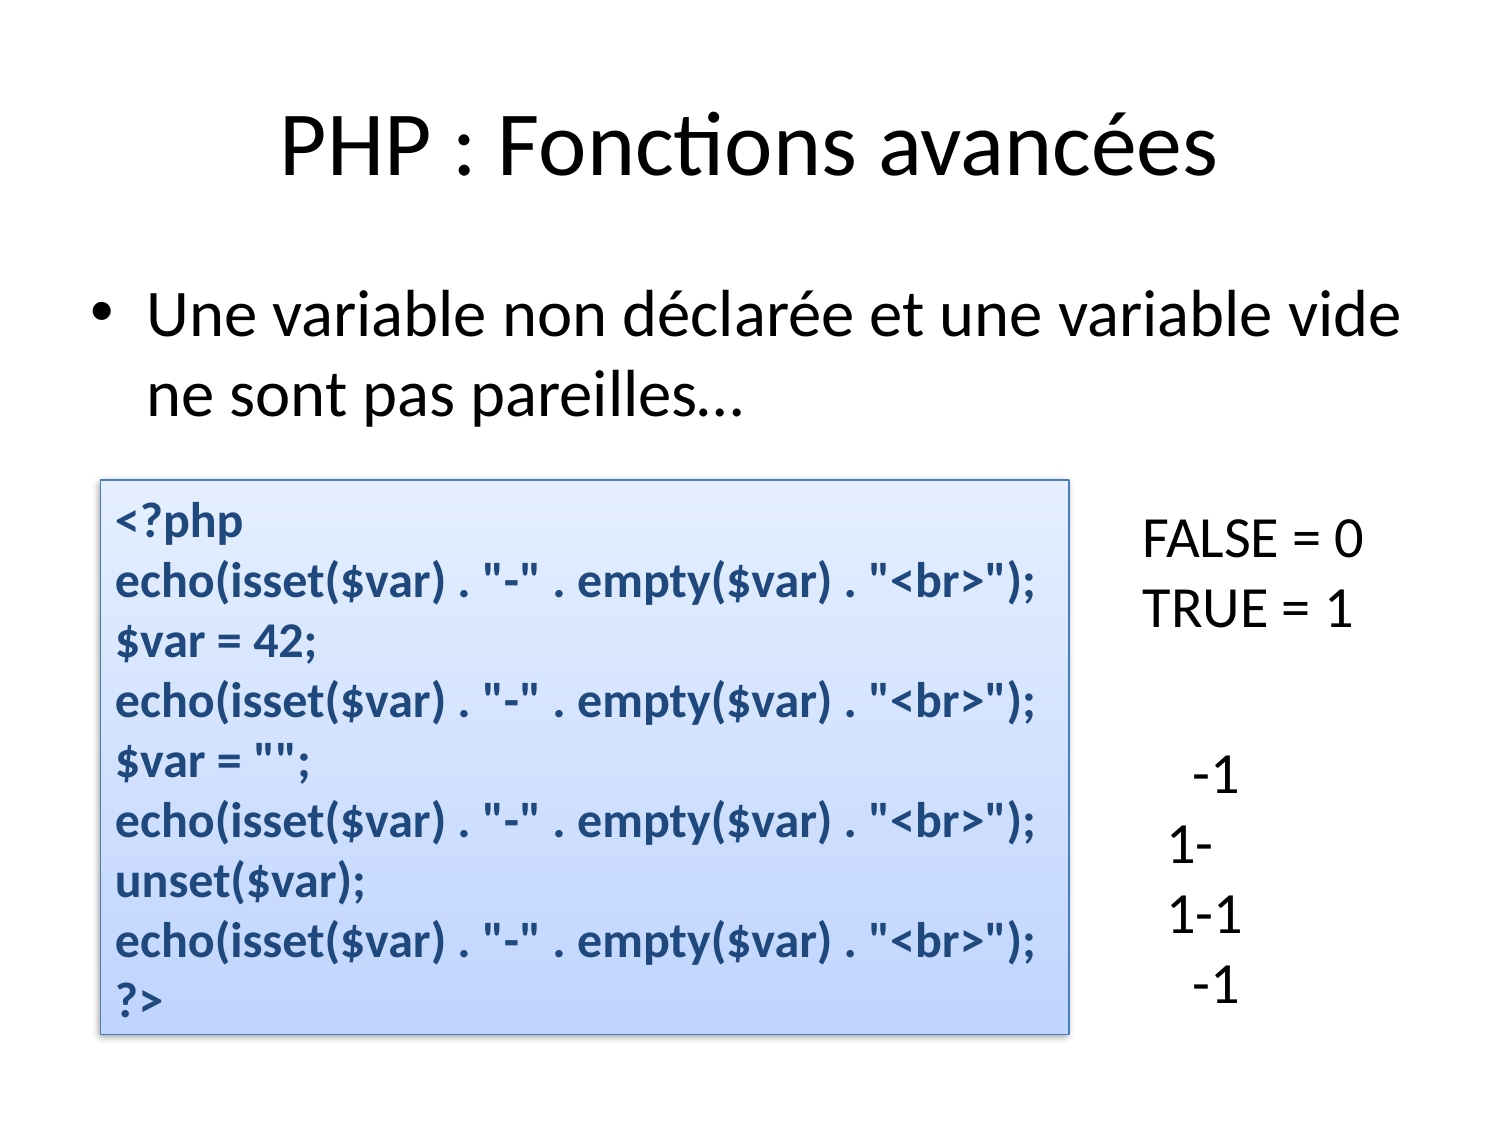

# PHP : Fonctions avancées
Une variable non déclarée et une variable vide ne sont pas pareilles…
<?php
echo(isset($var) . "-" . empty($var) . "<br>");
$var = 42;
echo(isset($var) . "-" . empty($var) . "<br>");
$var = "";
echo(isset($var) . "-" . empty($var) . "<br>");
unset($var);
echo(isset($var) . "-" . empty($var) . "<br>");
?>
FALSE = 0
TRUE = 1
  -1
1-
1-1
  -1